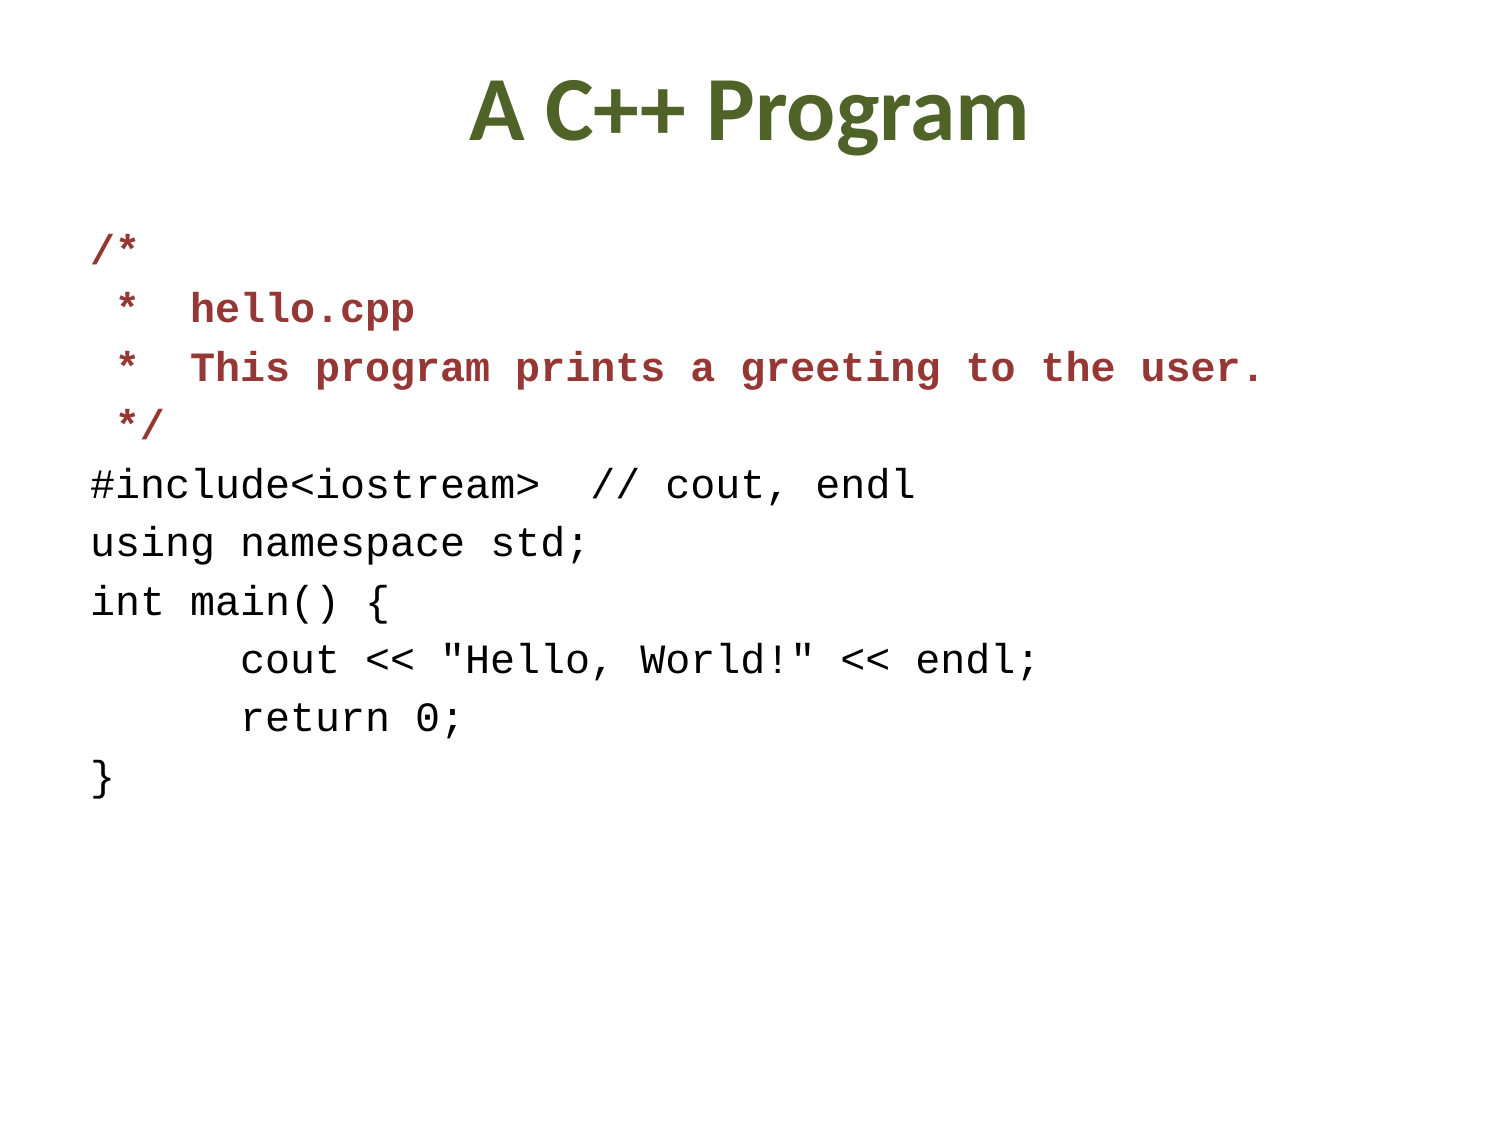

# A C++ Program
/*
 *  hello.cpp
 *  This program prints a greeting to the user.
 */
#include<iostream>  // cout, endl
using namespace std;
int main() {
	cout << "Hello, World!" << endl;
	return 0;
}